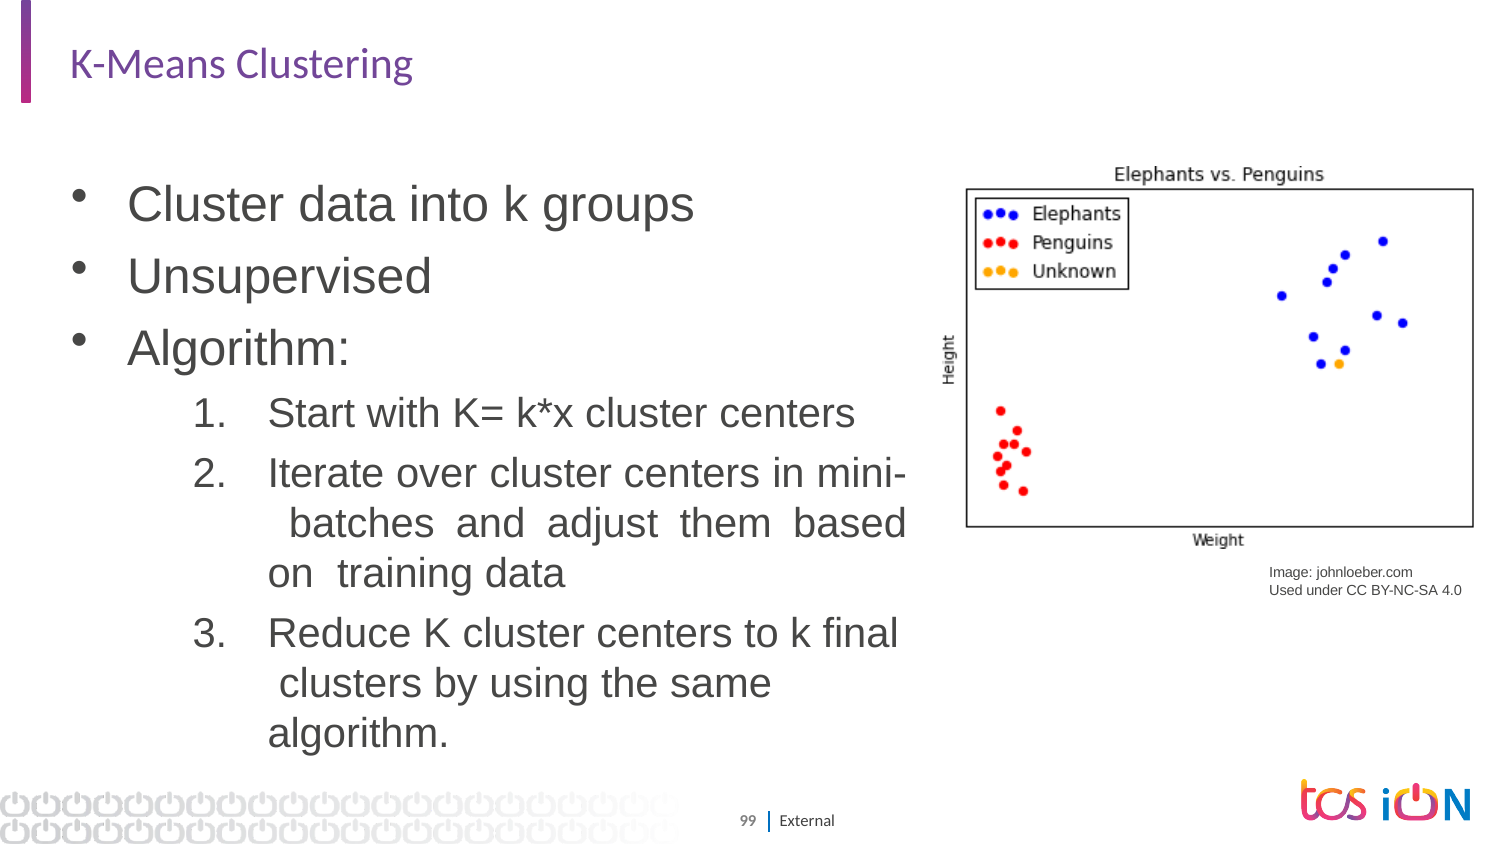

# K-Means Clustering
Cluster data into k groups
Unsupervised
Algorithm:

Start with K= k*x cluster centers
Iterate over cluster centers in mini-  batches and adjust them based on  training data
Reduce K cluster centers to k final  clusters by using the same  algorithm.
Image: johnloeber.com
Used under CC BY-NC-SA 4.0